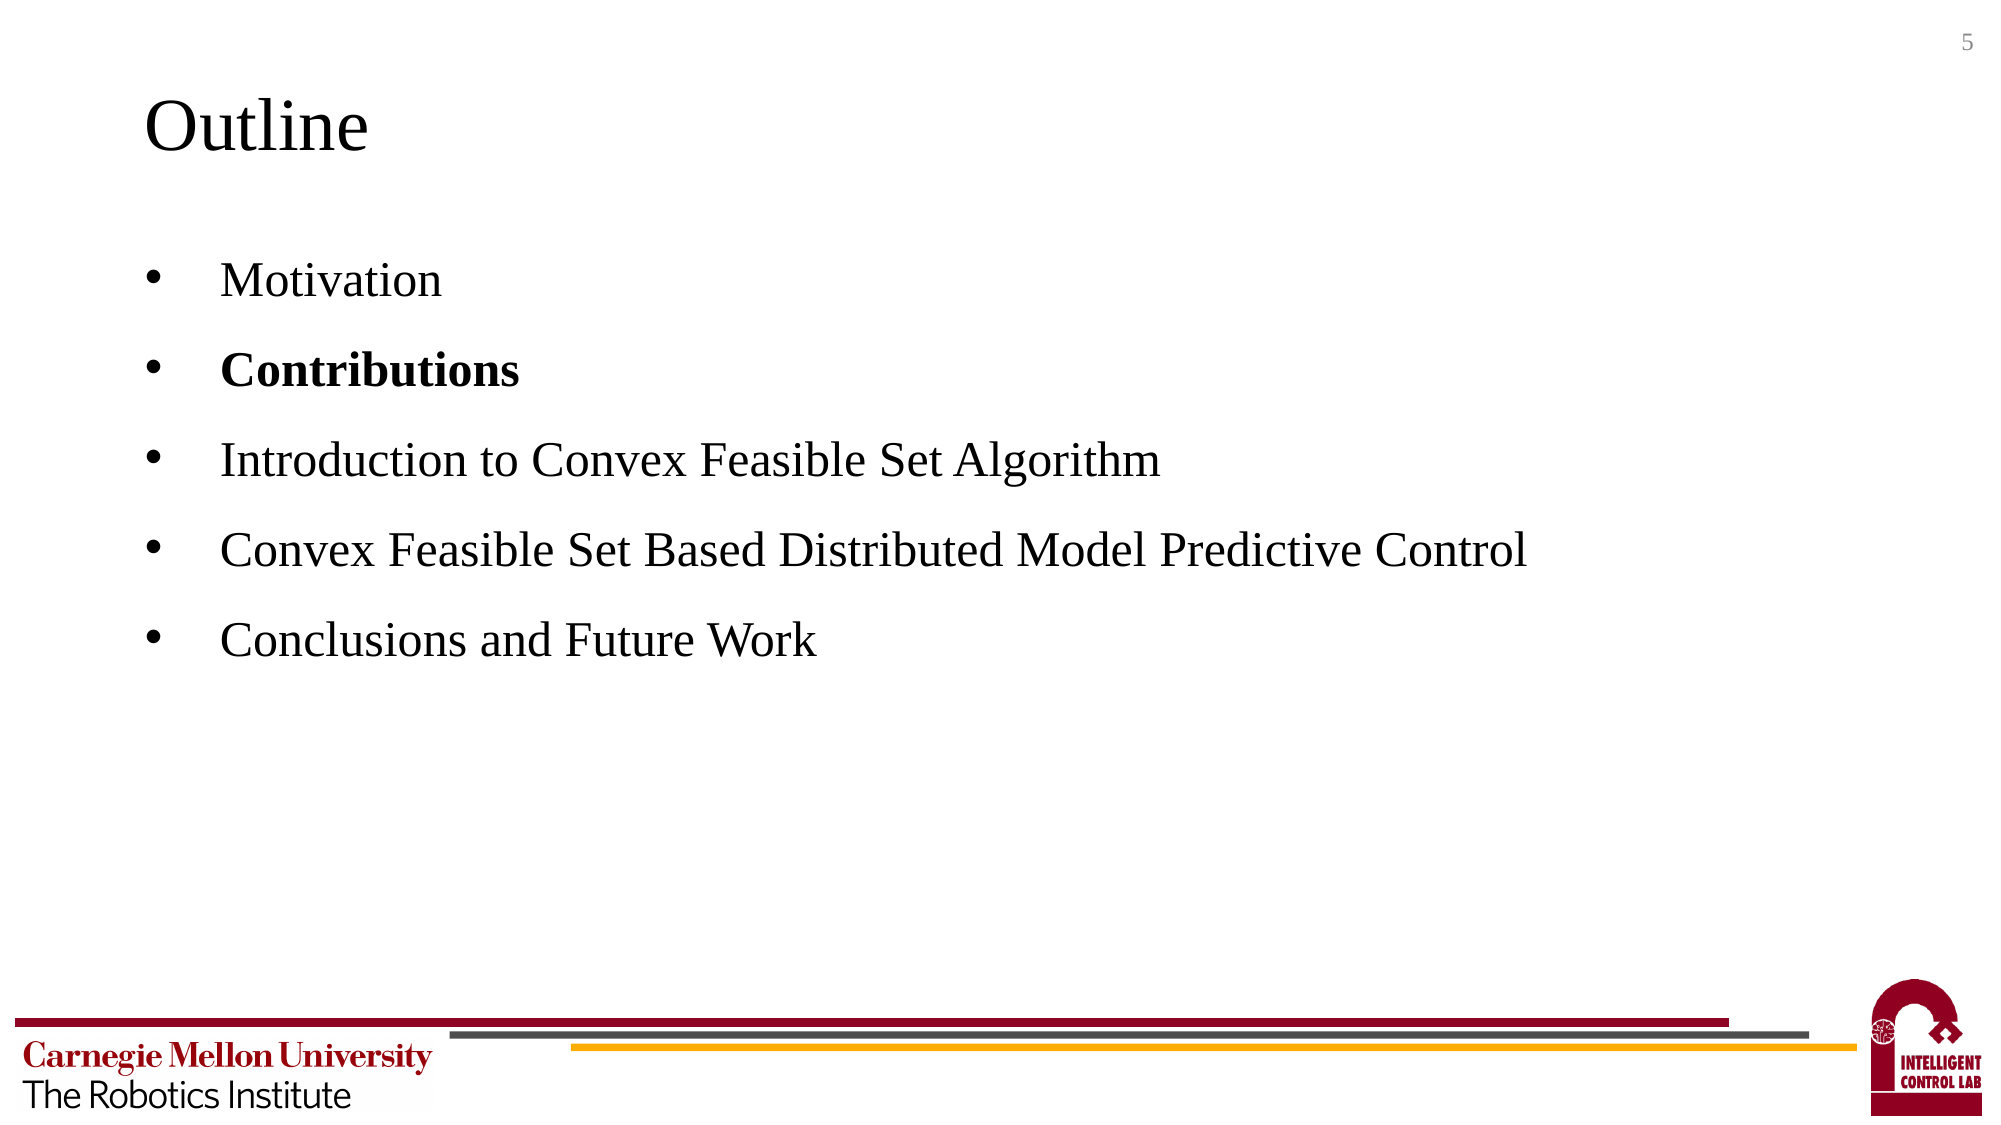

5
# Outline
Motivation
Contributions
Introduction to Convex Feasible Set Algorithm
Convex Feasible Set Based Distributed Model Predictive Control
Conclusions and Future Work